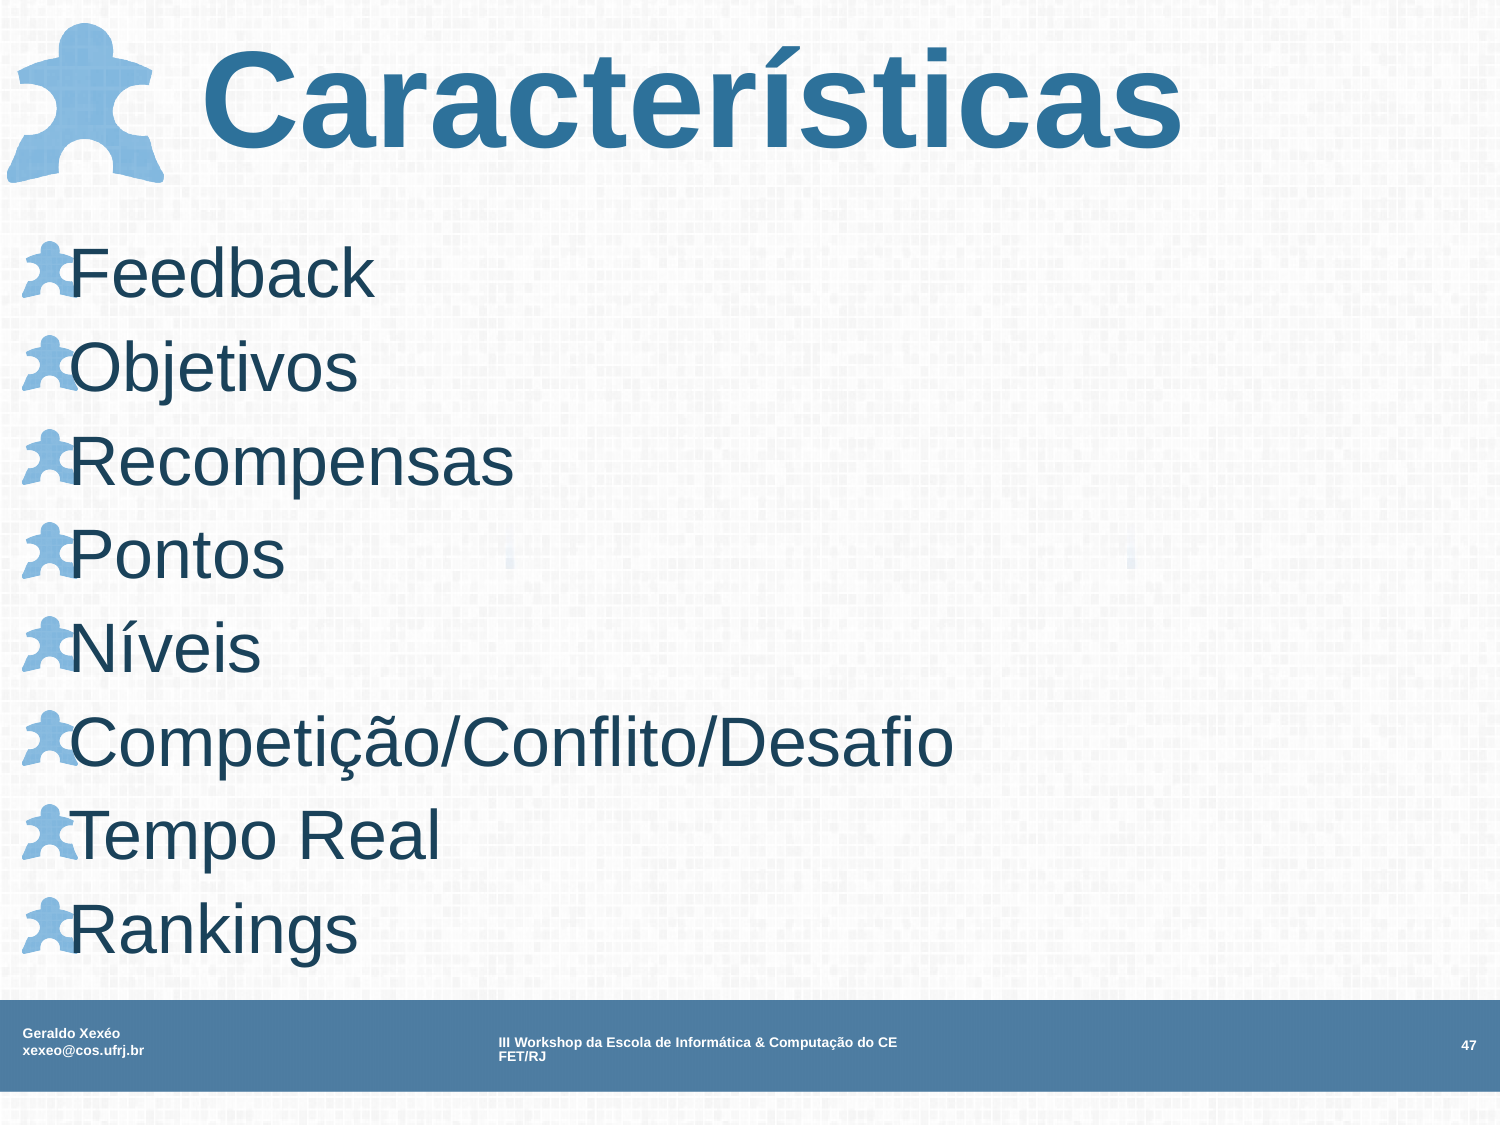

# Características
Feedback
Objetivos
Recompensas
Pontos
Níveis
Competição/Conflito/Desafio
Tempo Real
Rankings
Geraldo Xexéo  xexeo@cos.ufrj.br
III Workshop da Escola de Informática & Computação do CEFET/RJ
47